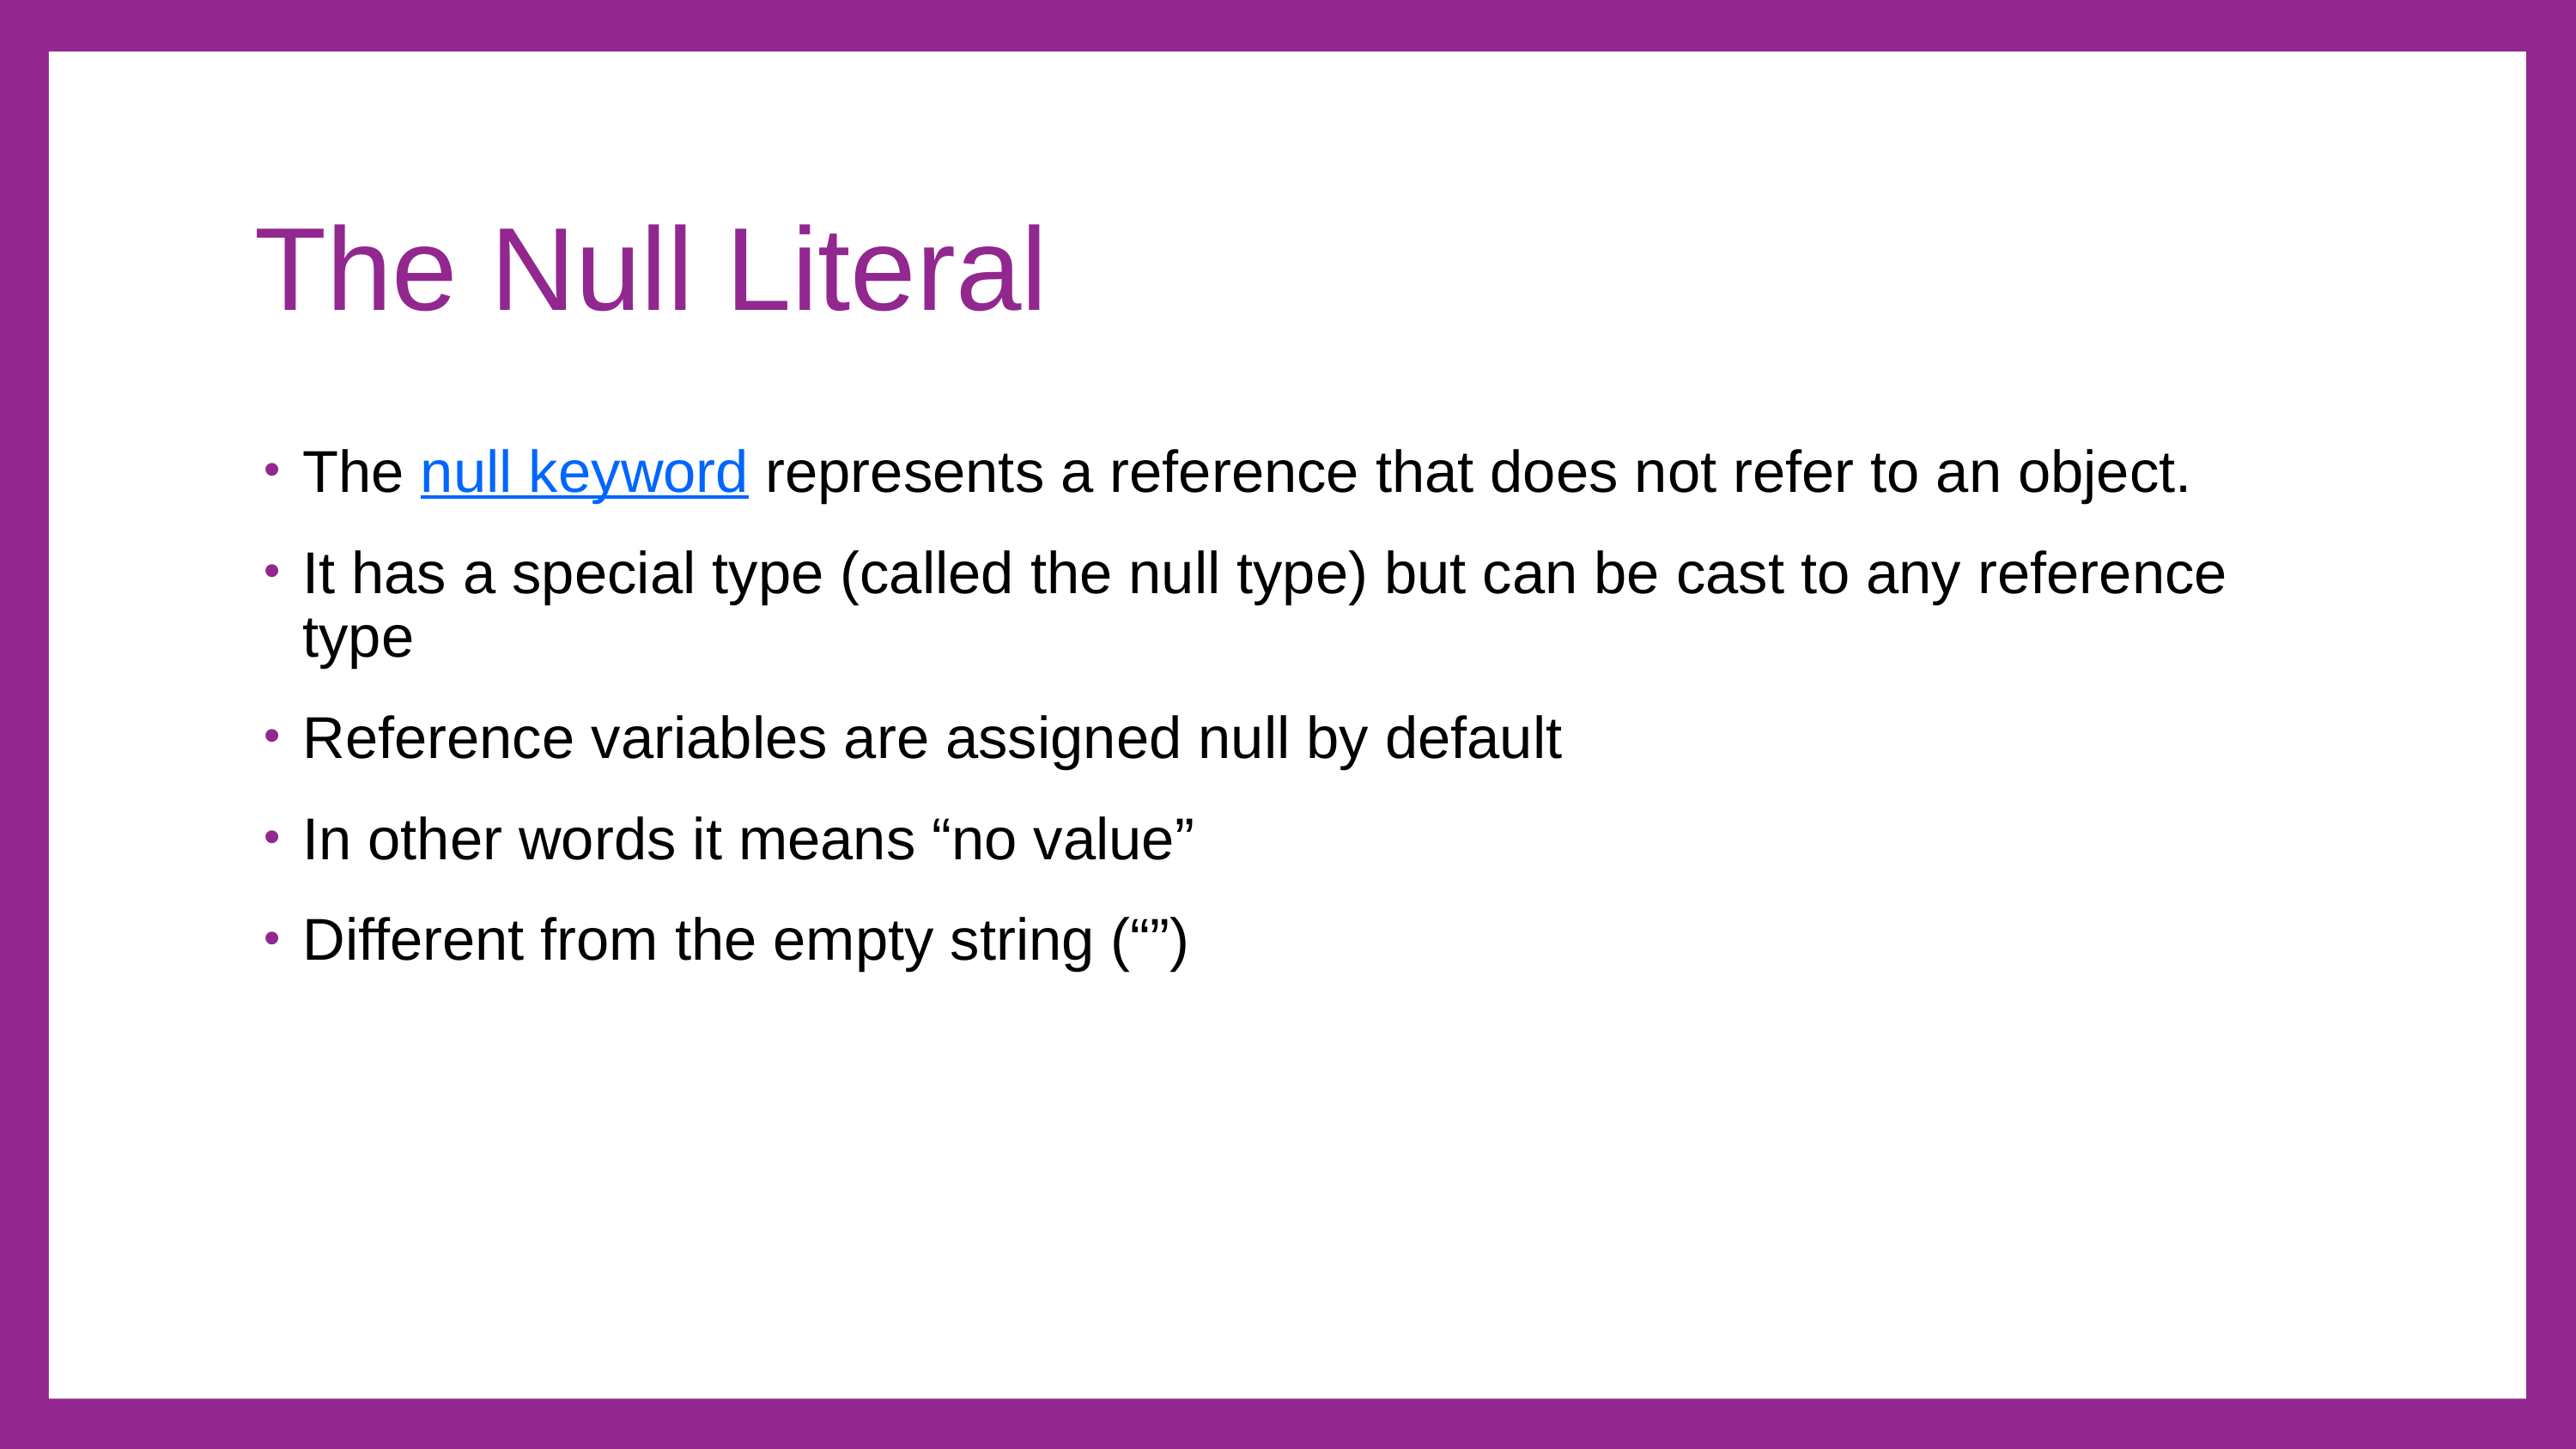

# The Null Literal
The null keyword represents a reference that does not refer to an object.
It has a special type (called the null type) but can be cast to any reference type
Reference variables are assigned null by default
In other words it means “no value”
Different from the empty string (“”)